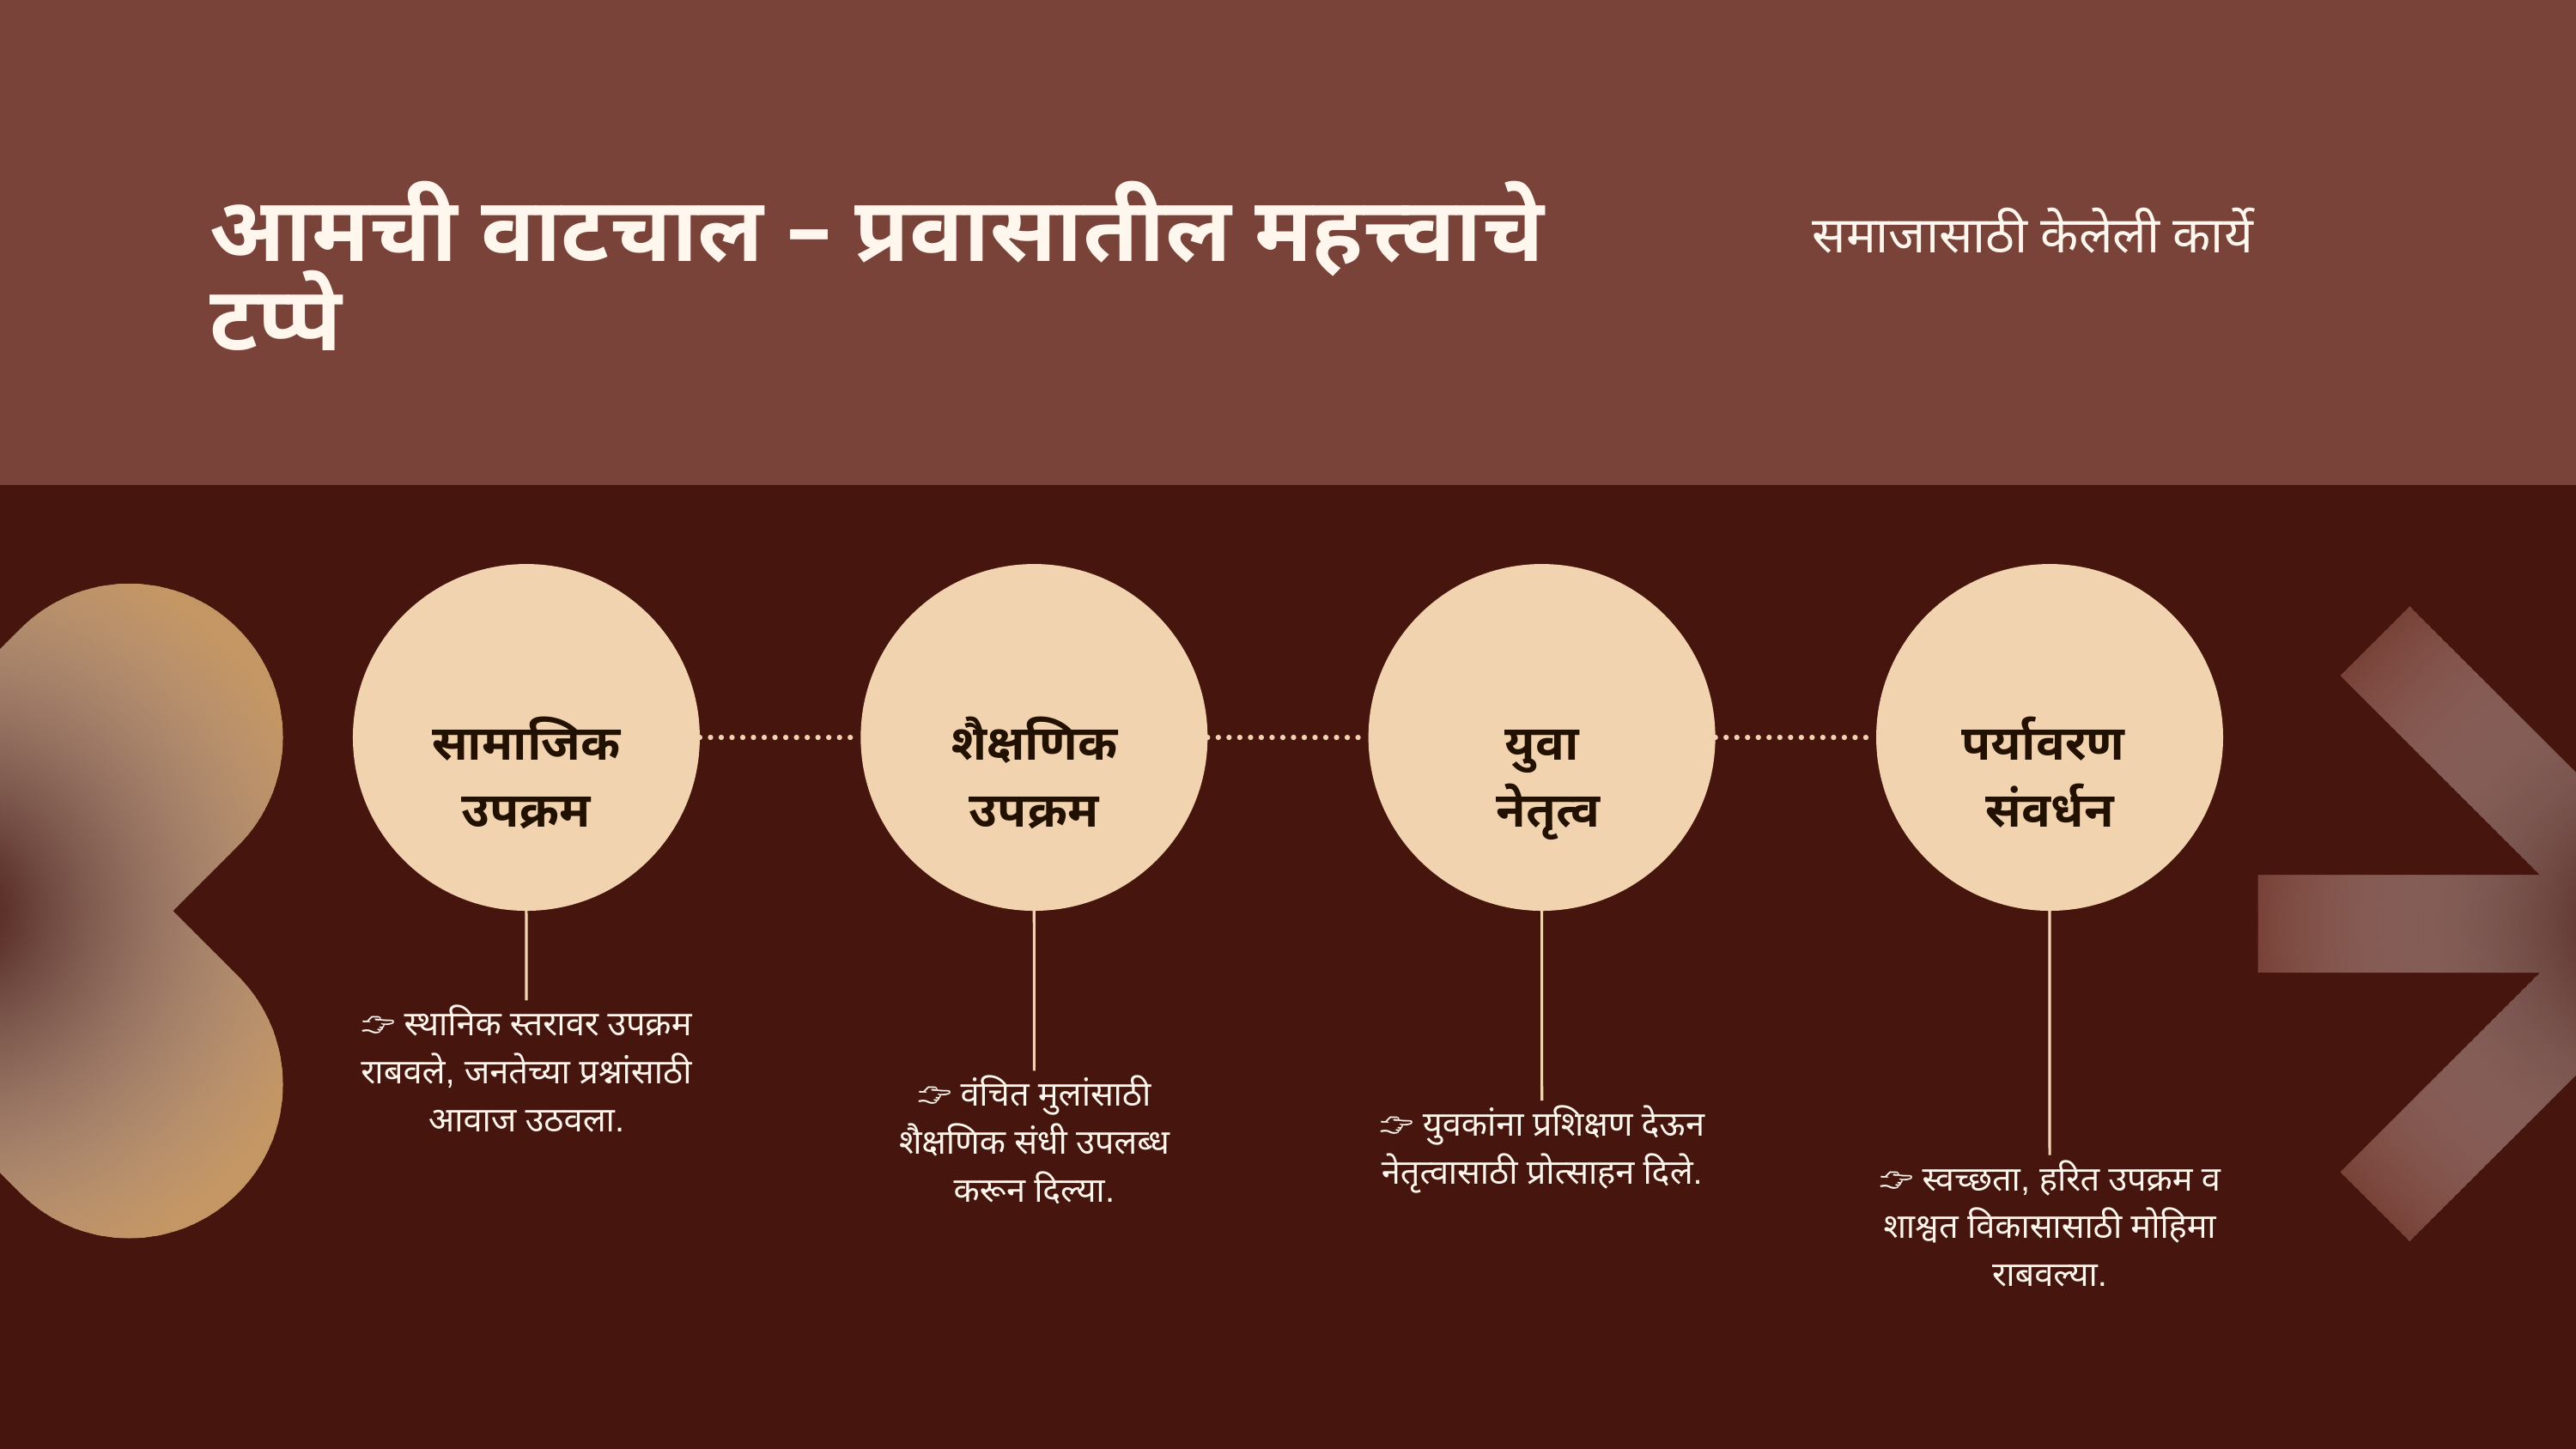

आमची वाटचाल – प्रवासातील महत्त्वाचे टप्पे
समाजासाठी केलेली कार्ये

सामाजिक उपक्रम
शैक्षणिक उपक्रम
युवा
 नेतृत्व
पर्यावरण
संवर्धन

👉 स्थानिक स्तरावर उपक्रम राबवले, जनतेच्या प्रश्नांसाठी आवाज उठवला.
👉 वंचित मुलांसाठी शैक्षणिक संधी उपलब्ध करून दिल्या.
👉 युवकांना प्रशिक्षण देऊन नेतृत्वासाठी प्रोत्साहन दिले.
👉 स्वच्छता, हरित उपक्रम व शाश्वत विकासासाठी मोहिमा राबवल्या.